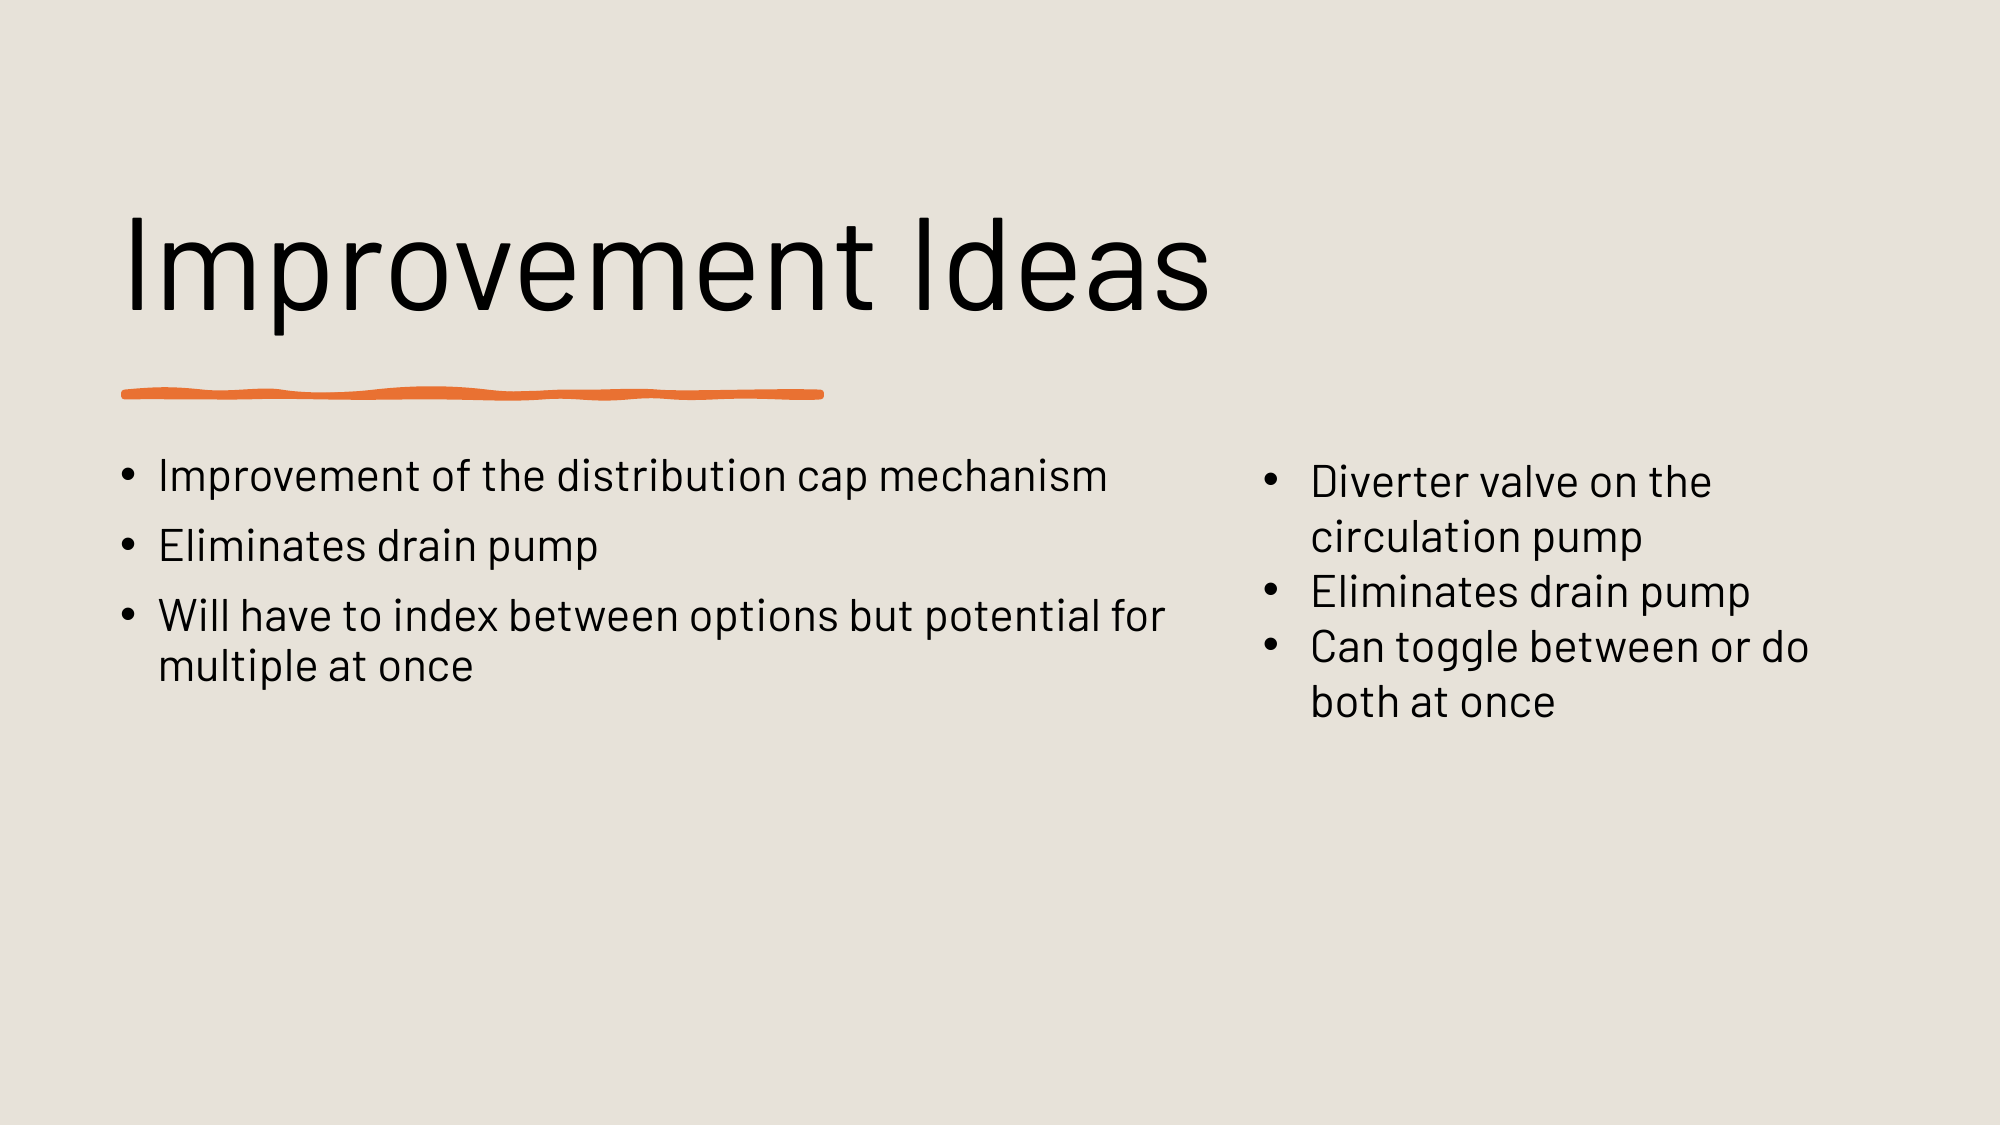

# Improvement Ideas

Improvement of the distribution cap mechanism
Eliminates drain pump
Will have to index between options but potential for multiple at once

Diverter valve on the circulation pump
Eliminates drain pump
Can toggle between or do both at once